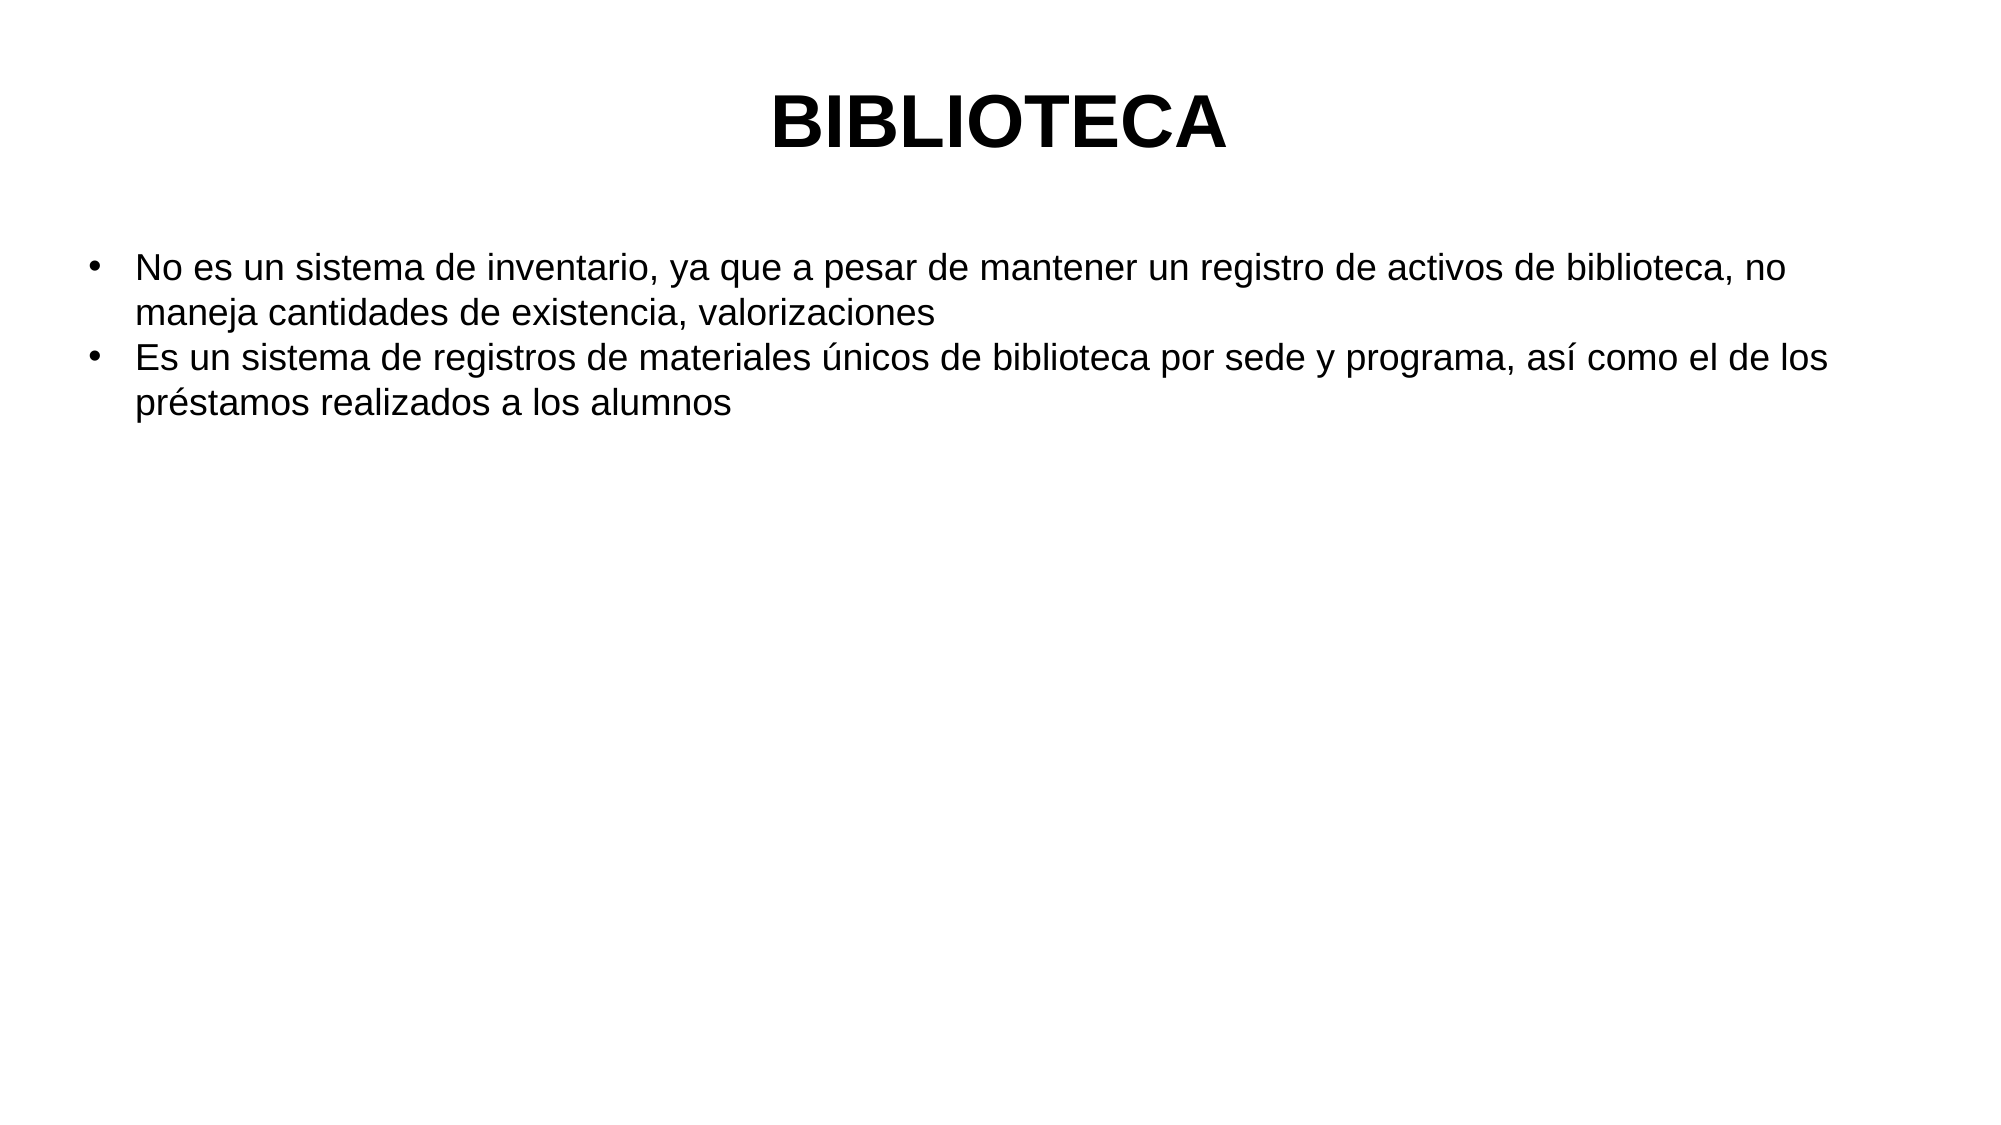

# biblioteca
No es un sistema de inventario, ya que a pesar de mantener un registro de activos de biblioteca, no maneja cantidades de existencia, valorizaciones
Es un sistema de registros de materiales únicos de biblioteca por sede y programa, así como el de los préstamos realizados a los alumnos